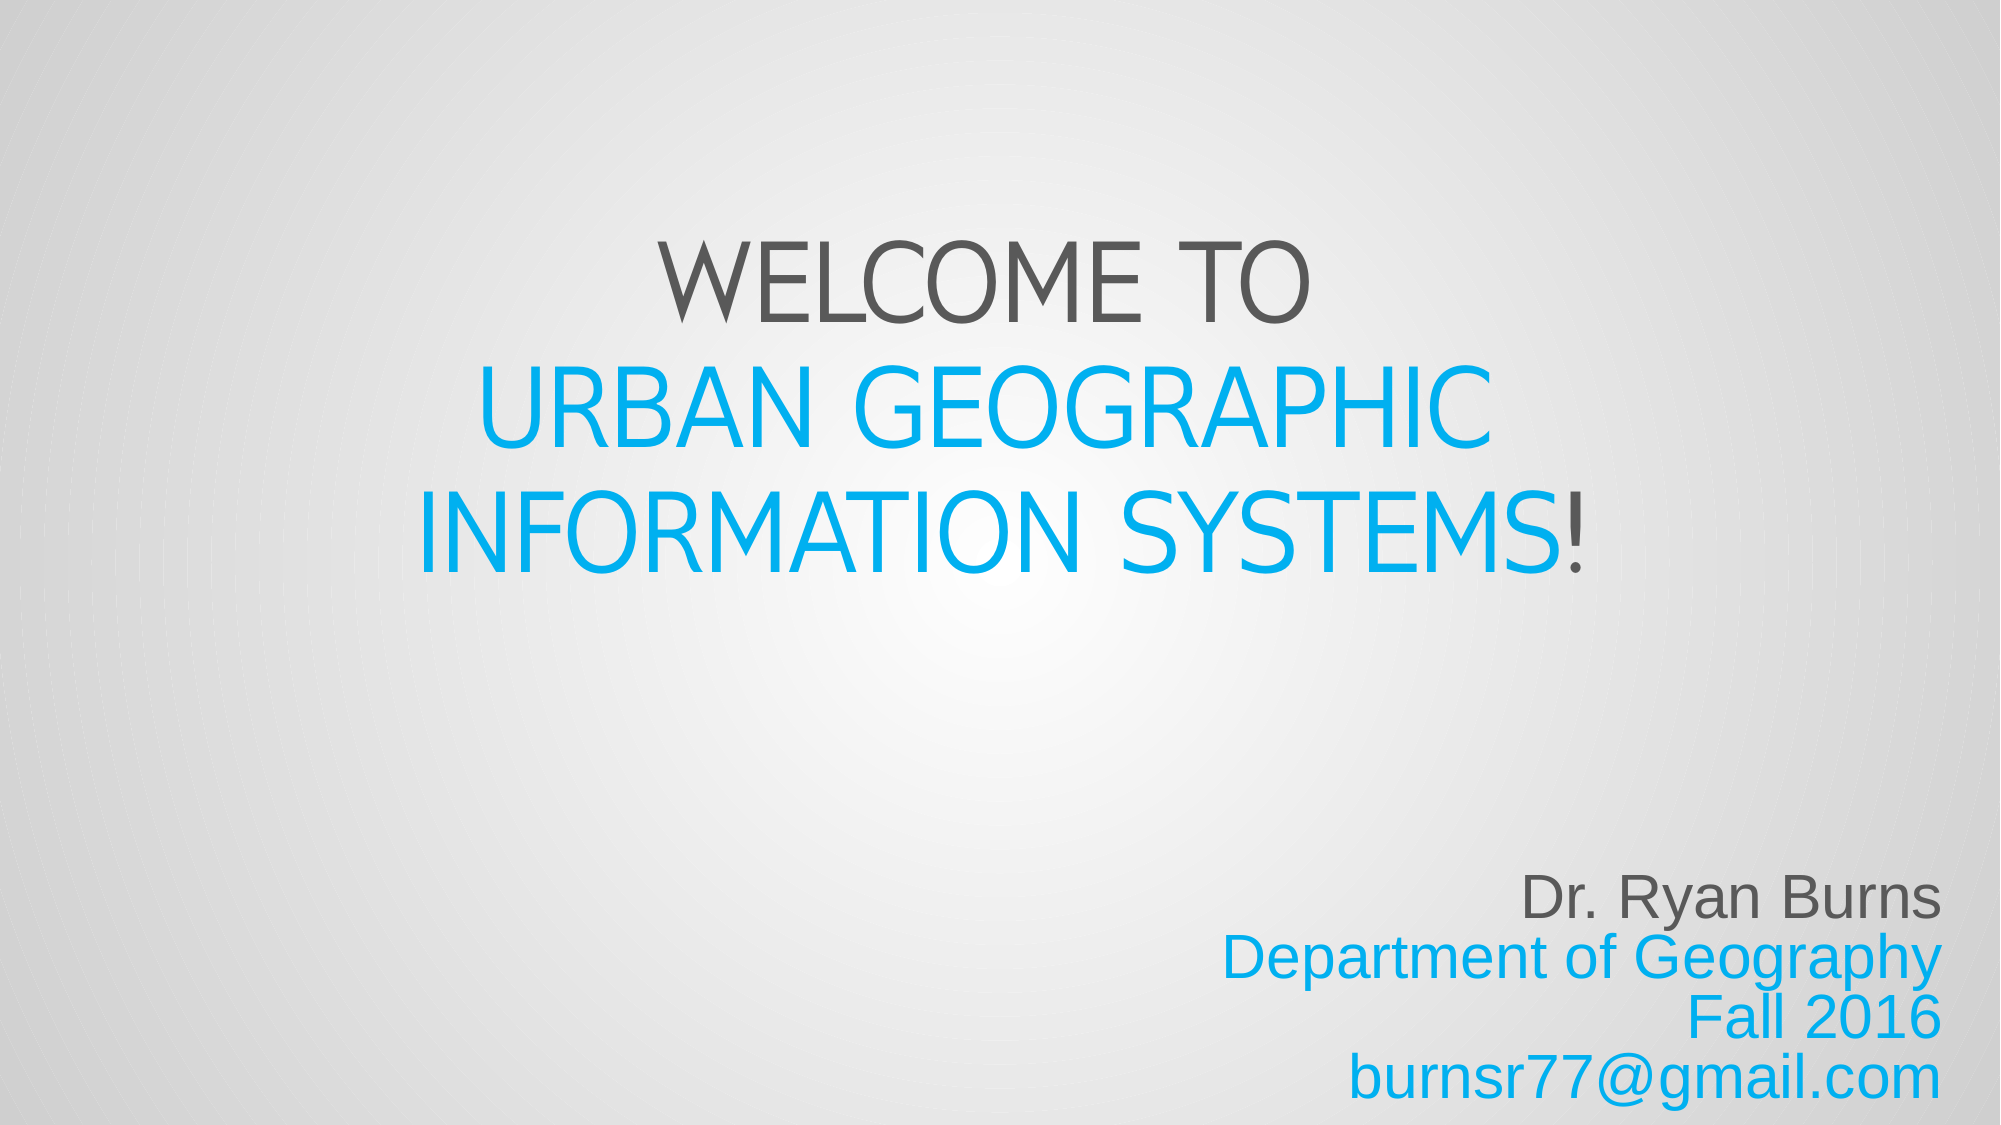

# Welcome to Urban Geographic Information systems!
Dr. Ryan Burns
Department of Geography
Fall 2016
burnsr77@gmail.com